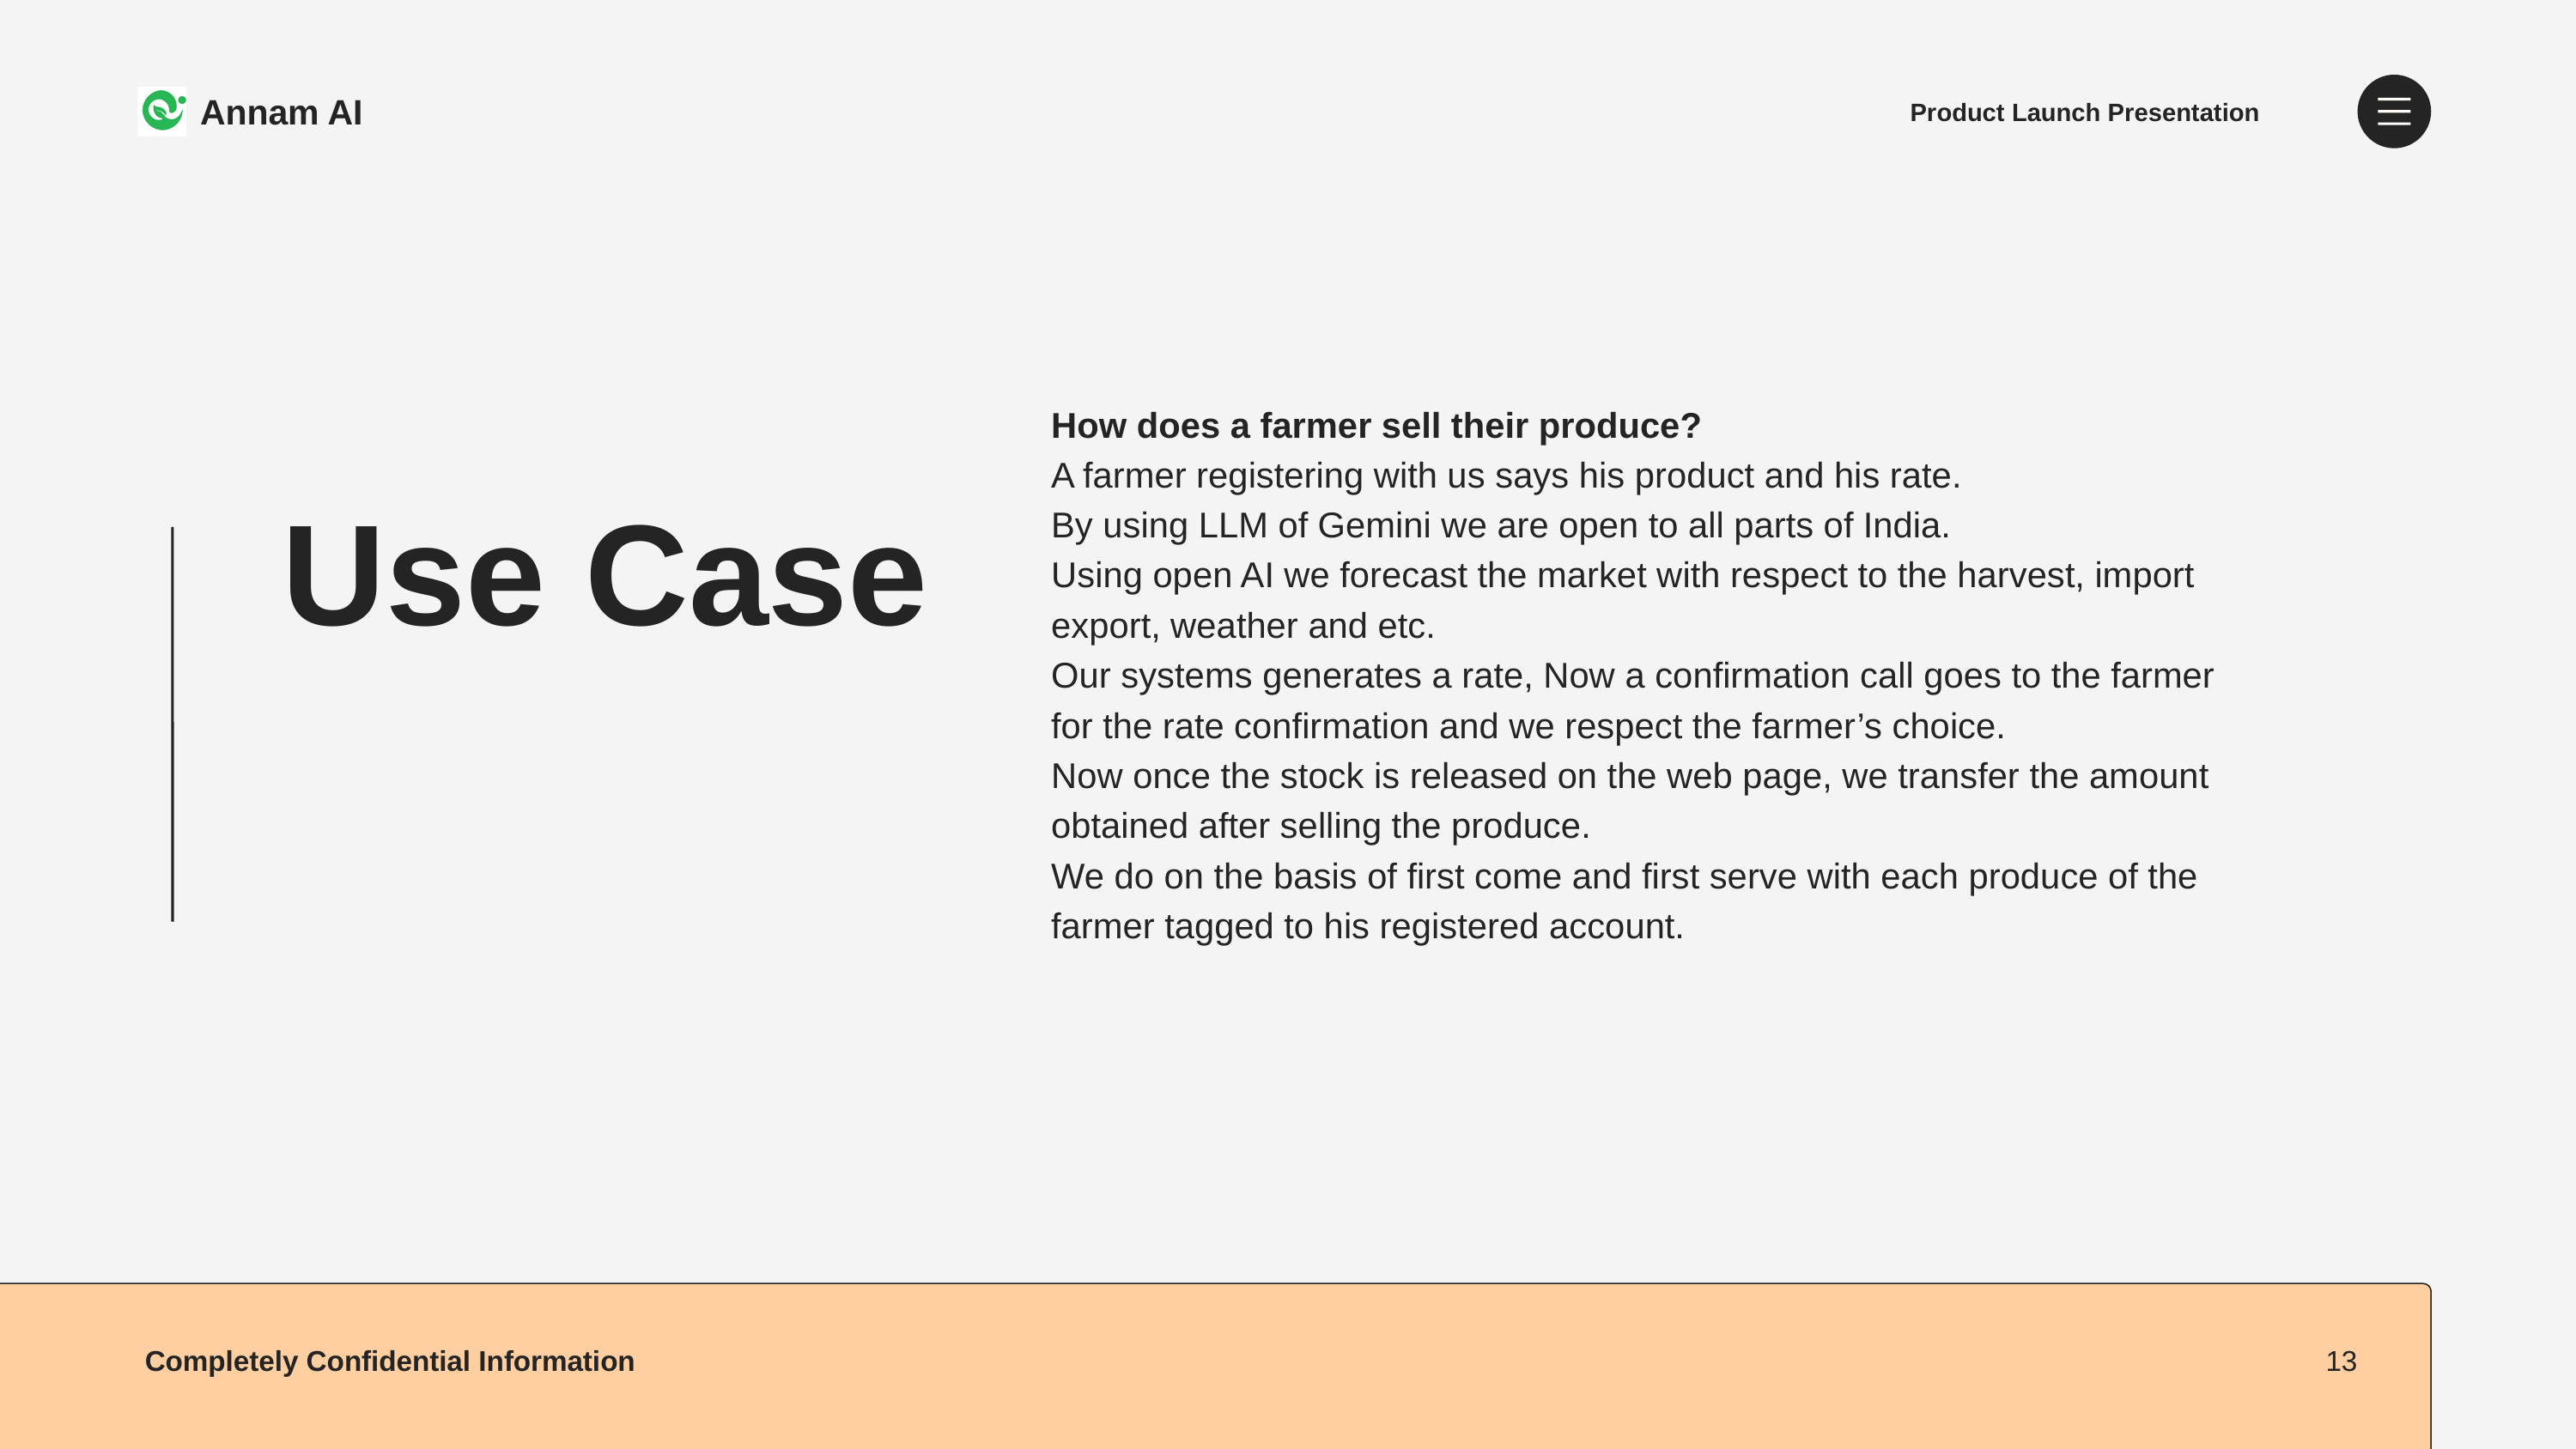

Annam AI

Product Launch Presentation

How does a farmer sell their produce?
A farmer registering with us says his product and his rate.
By using LLM of Gemini we are open to all parts of India.
Using open AI we forecast the market with respect to the harvest, import export, weather and etc.
Our systems generates a rate, Now a confirmation call goes to the farmer for the rate confirmation and we respect the farmer’s choice.
Now once the stock is released on the web page, we transfer the amount obtained after selling the produce.
We do on the basis of first come and first serve with each produce of the farmer tagged to his registered account.

Use Case

Completely Confidential Information
13